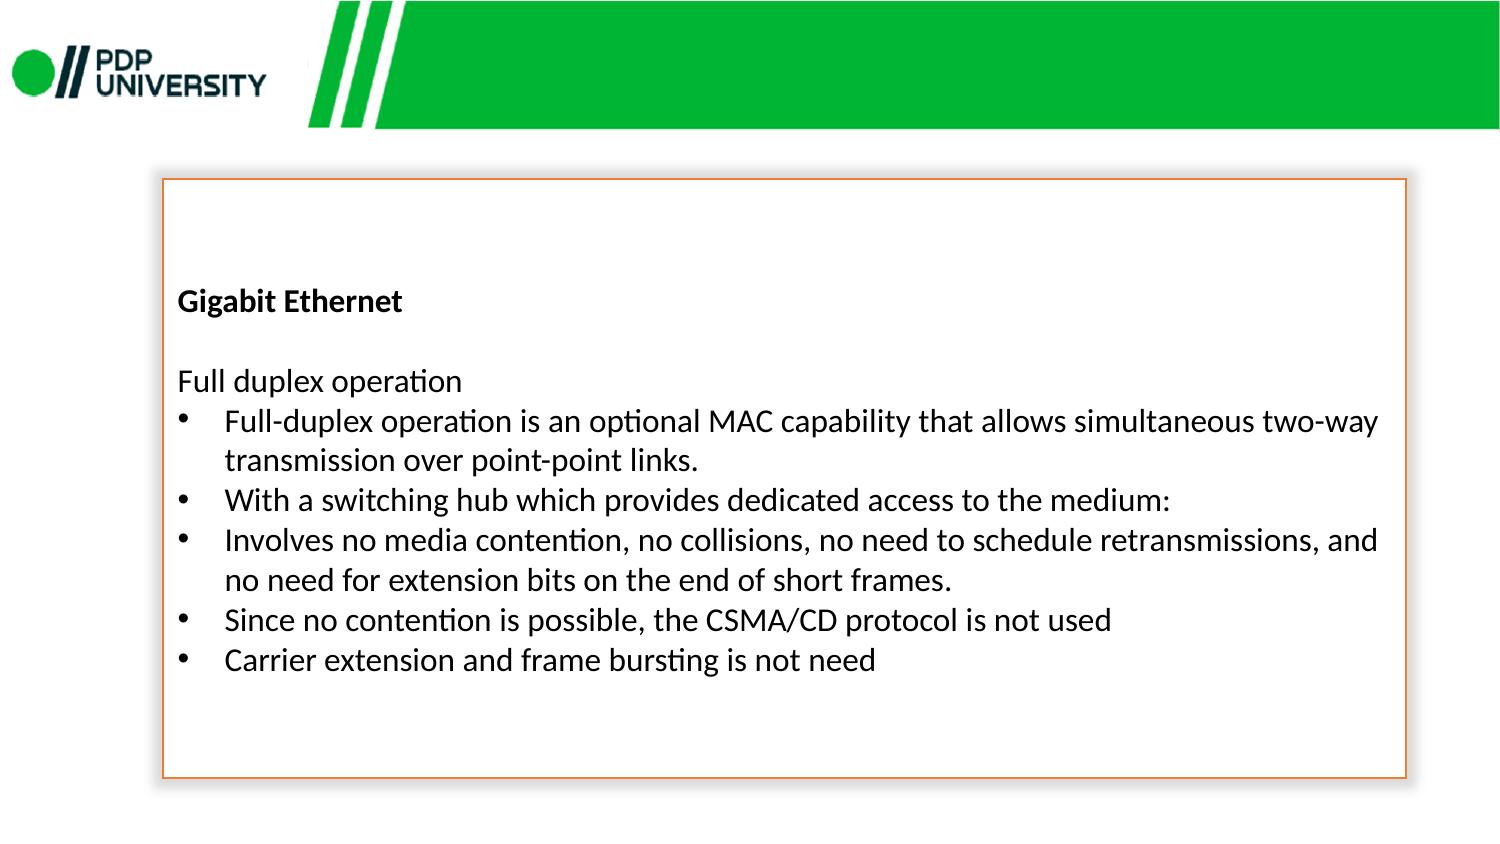

Gigabit Ethernet

Full duplex operation
Full-duplex operation is an optional MAC capability that allows simultaneous two-way transmission over point-point links.
With a switching hub which provides dedicated access to the medium:
Involves no media contention, no collisions, no need to schedule retransmissions, and no need for extension bits on the end of short frames.
Since no contention is possible, the CSMA/CD protocol is not used
Carrier extension and frame bursting is not need